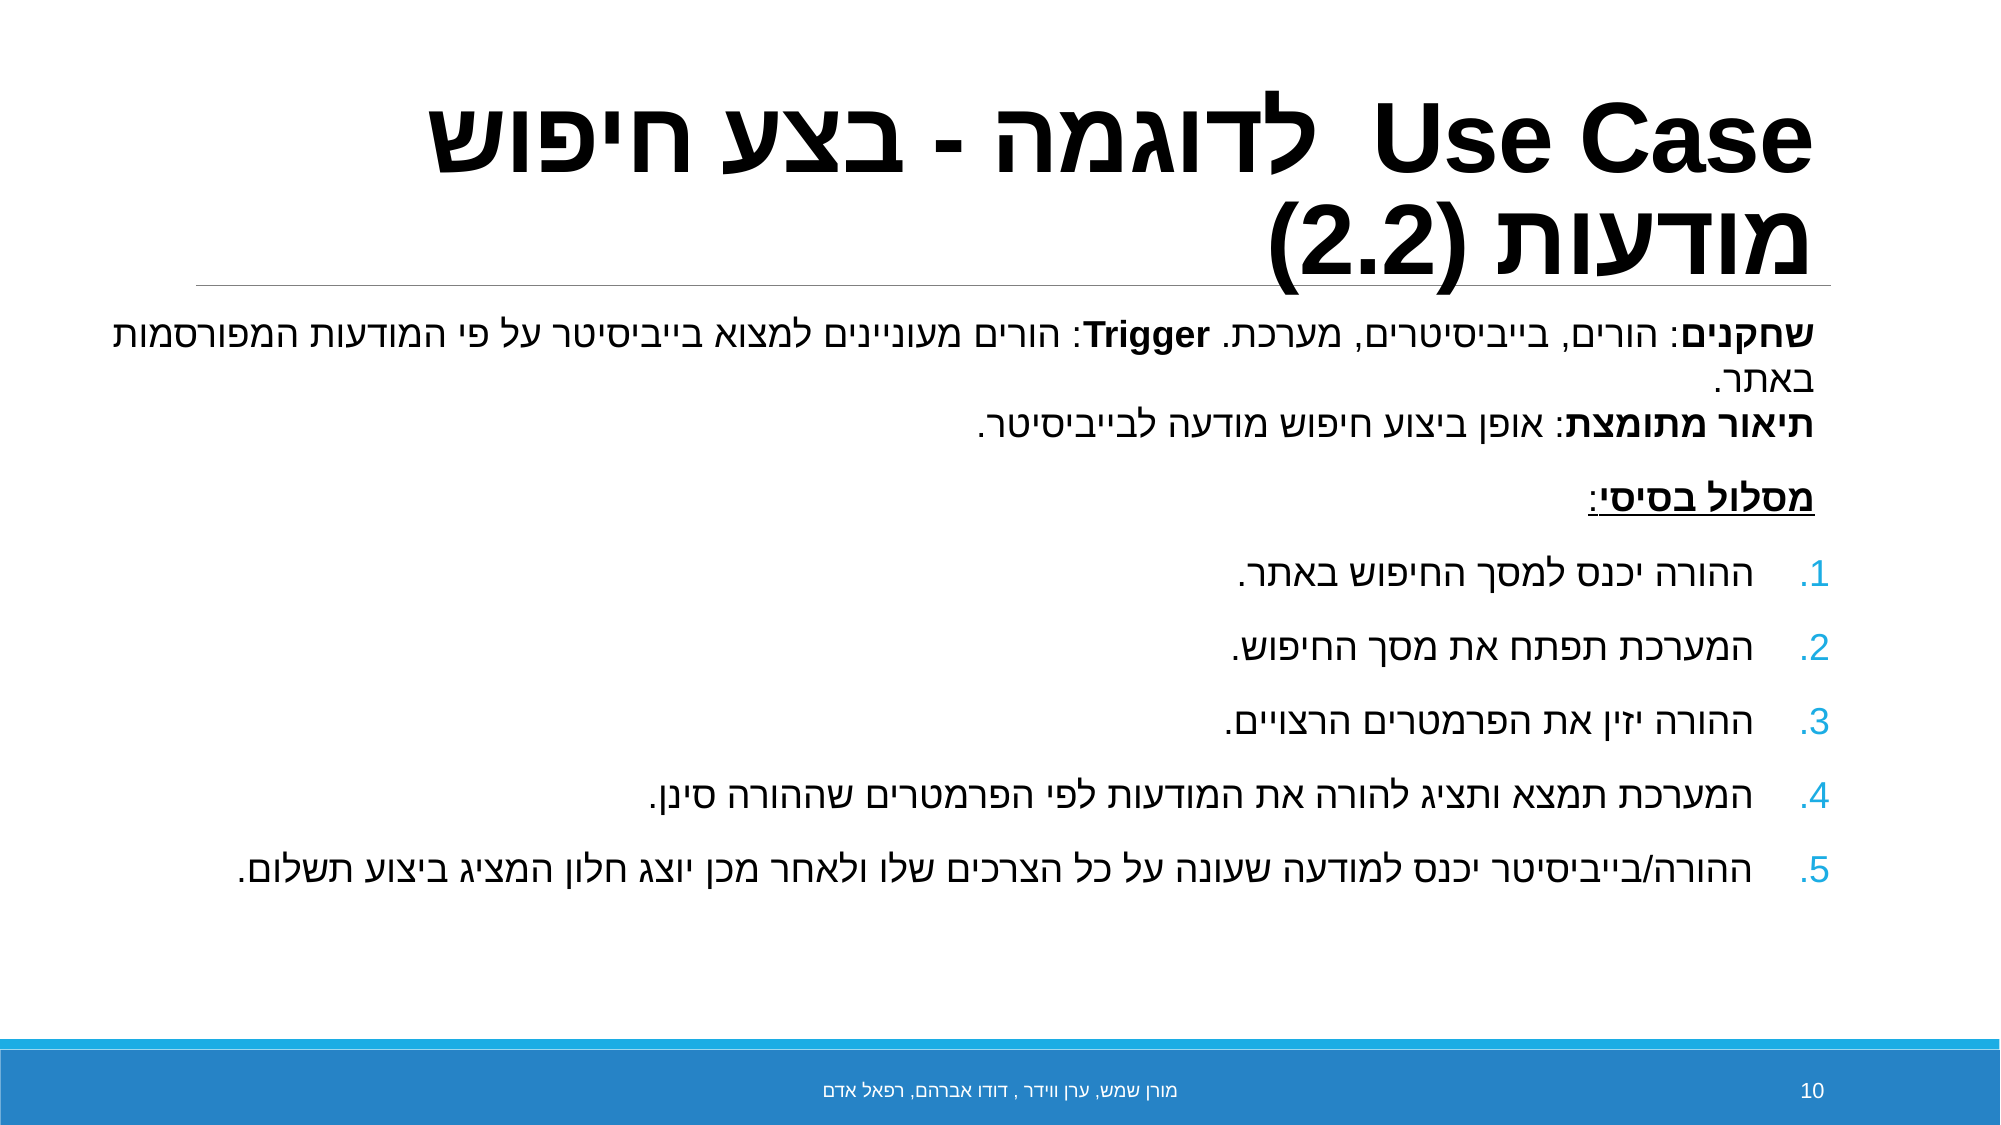

# Use Case  לדוגמה - בצע חיפוש מודעות (2.2)
שחקנים: הורים, בייביסיטרים, מערכת. Trigger: הורים מעוניינים למצוא בייביסיטר על פי המודעות המפורסמות באתר.
תיאור מתומצת: אופן ביצוע חיפוש מודעה לבייביסיטר.
מסלול בסיסי:
ההורה יכנס למסך החיפוש באתר.
המערכת תפתח את מסך החיפוש.
ההורה יזין את הפרמטרים הרצויים.
המערכת תמצא ותציג להורה את המודעות לפי הפרמטרים שההורה סינן.
ההורה/בייביסיטר יכנס למודעה שעונה על כל הצרכים שלו ולאחר מכן יוצג חלון המציג ביצוע תשלום.
מורן שמש, ערן ווידר , דודו אברהם, רפאל אדם
10